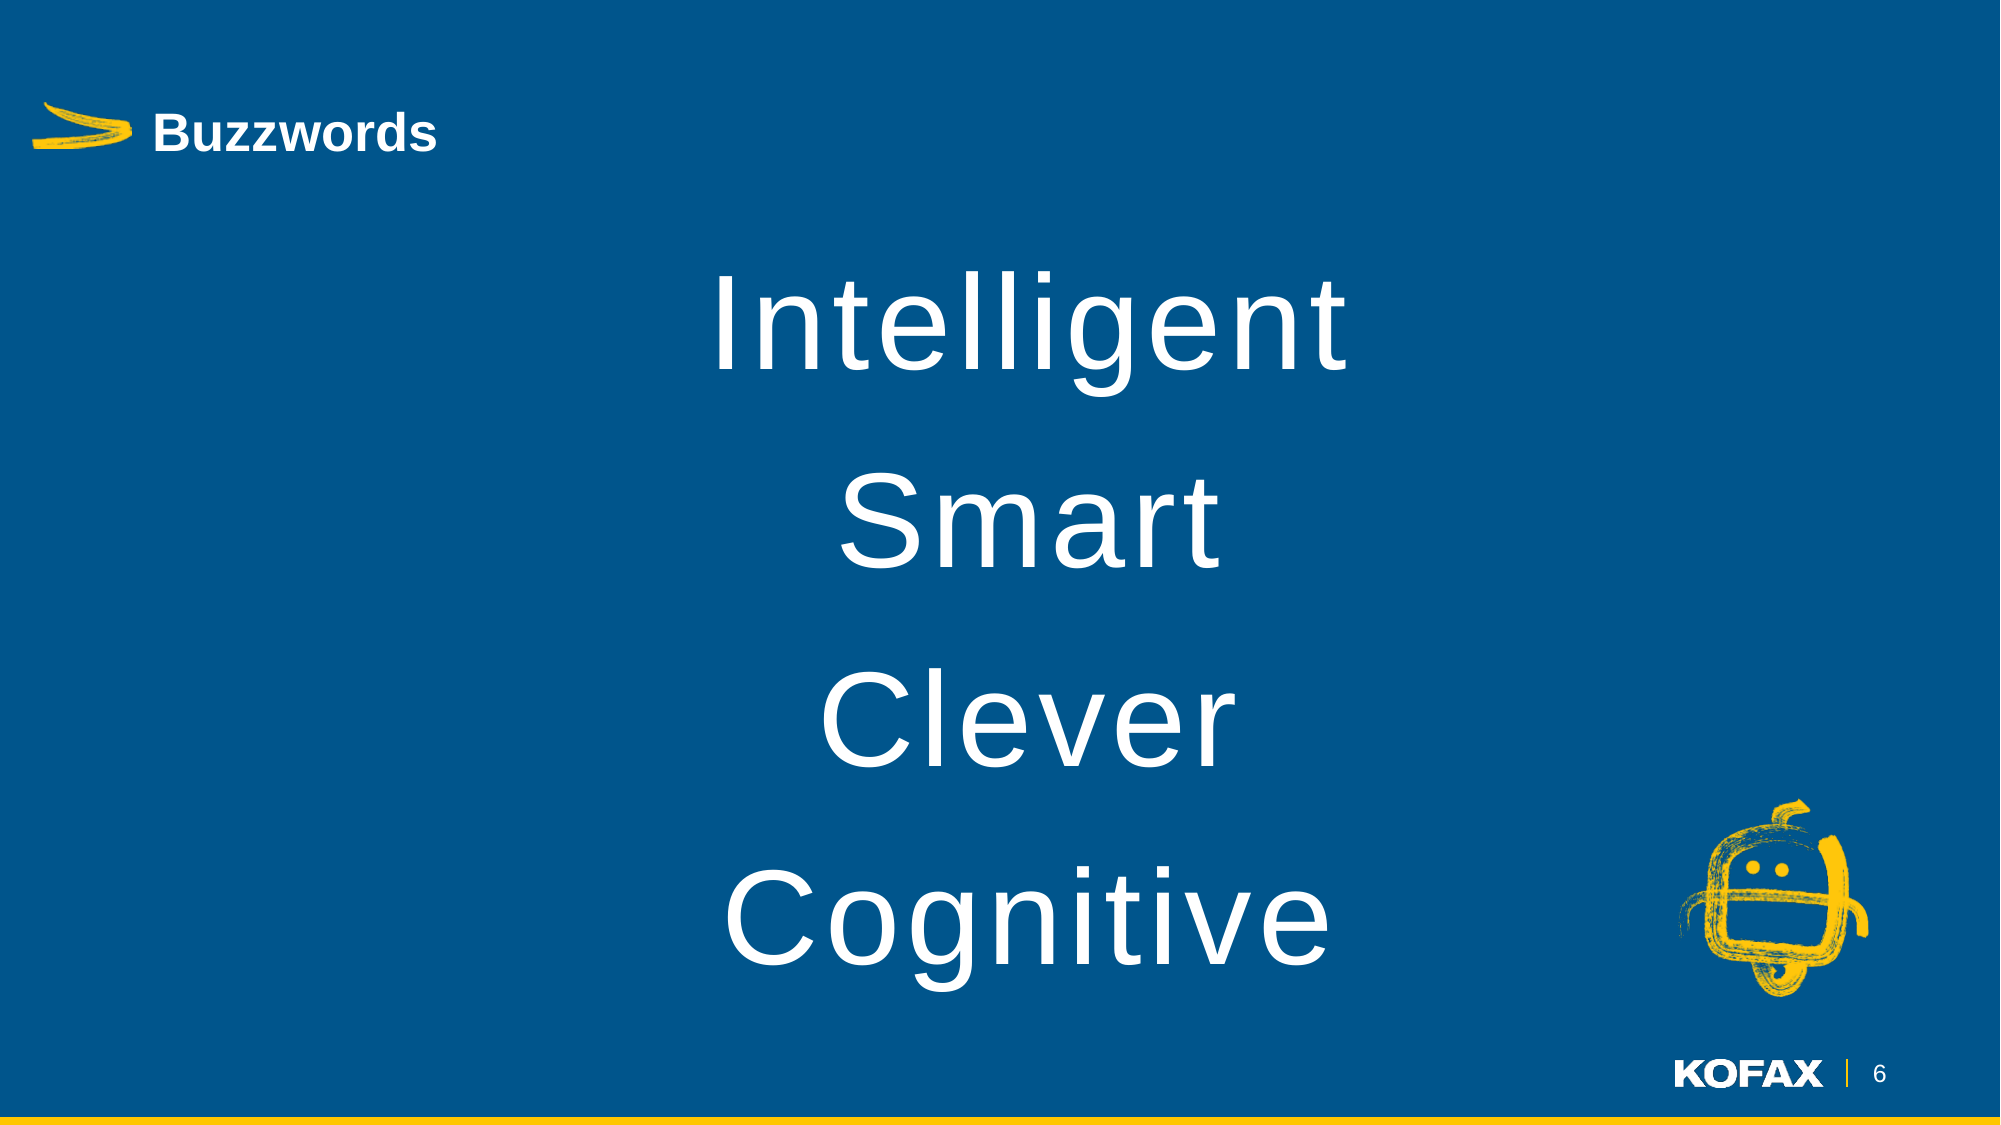

# Buzzwords
Intelligent
Smart
Clever
Cognitive

6